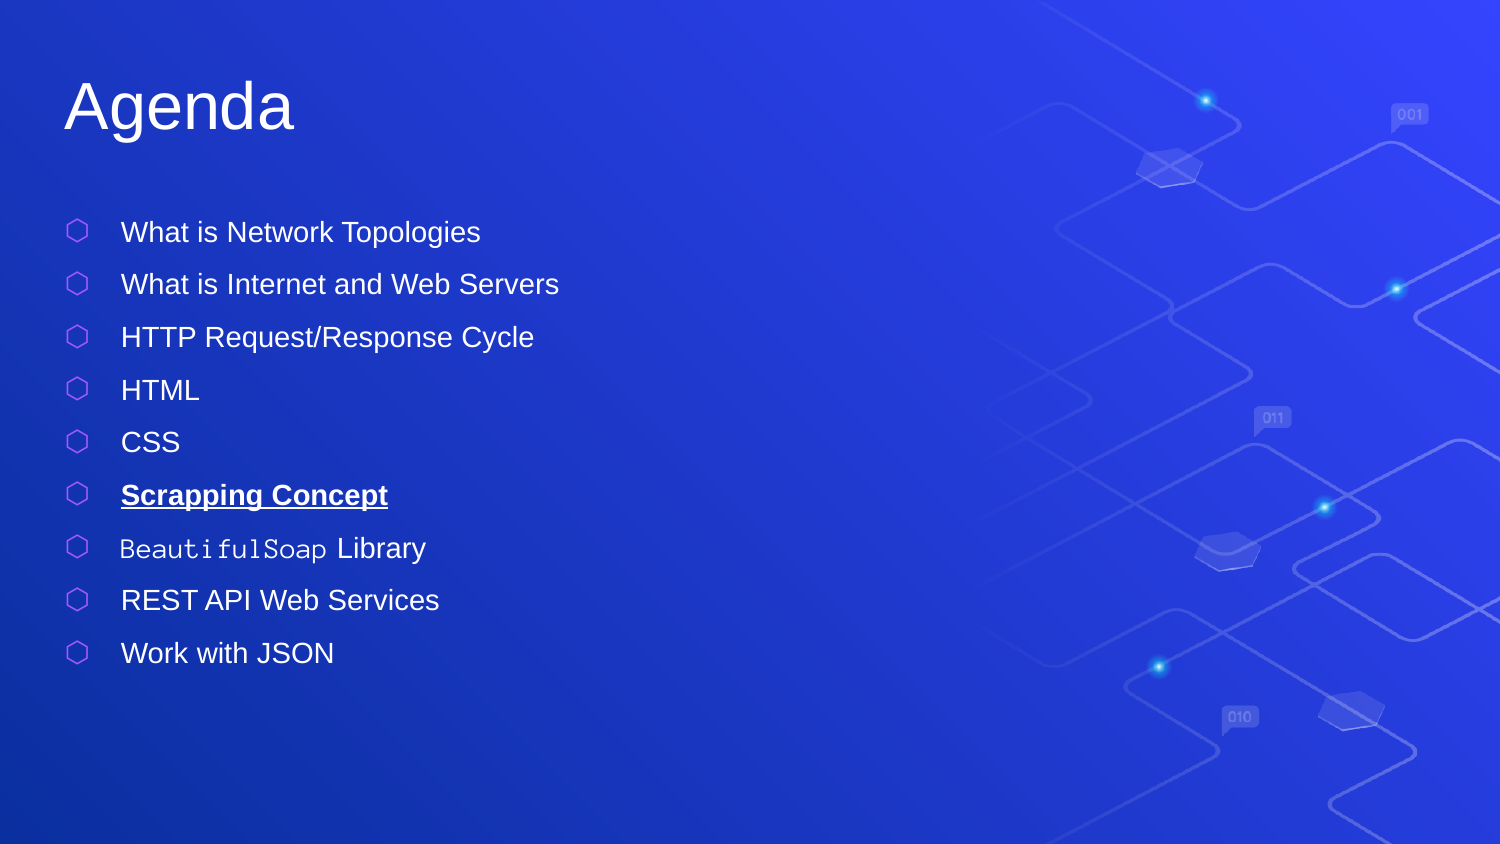

Agenda

What is Network Topologies
What is Internet and Web Servers
HTTP Request/Response Cycle
HTML
CSS
Scrapping Concept
BeautifulSoap Library
REST API Web Services
Work with JSON